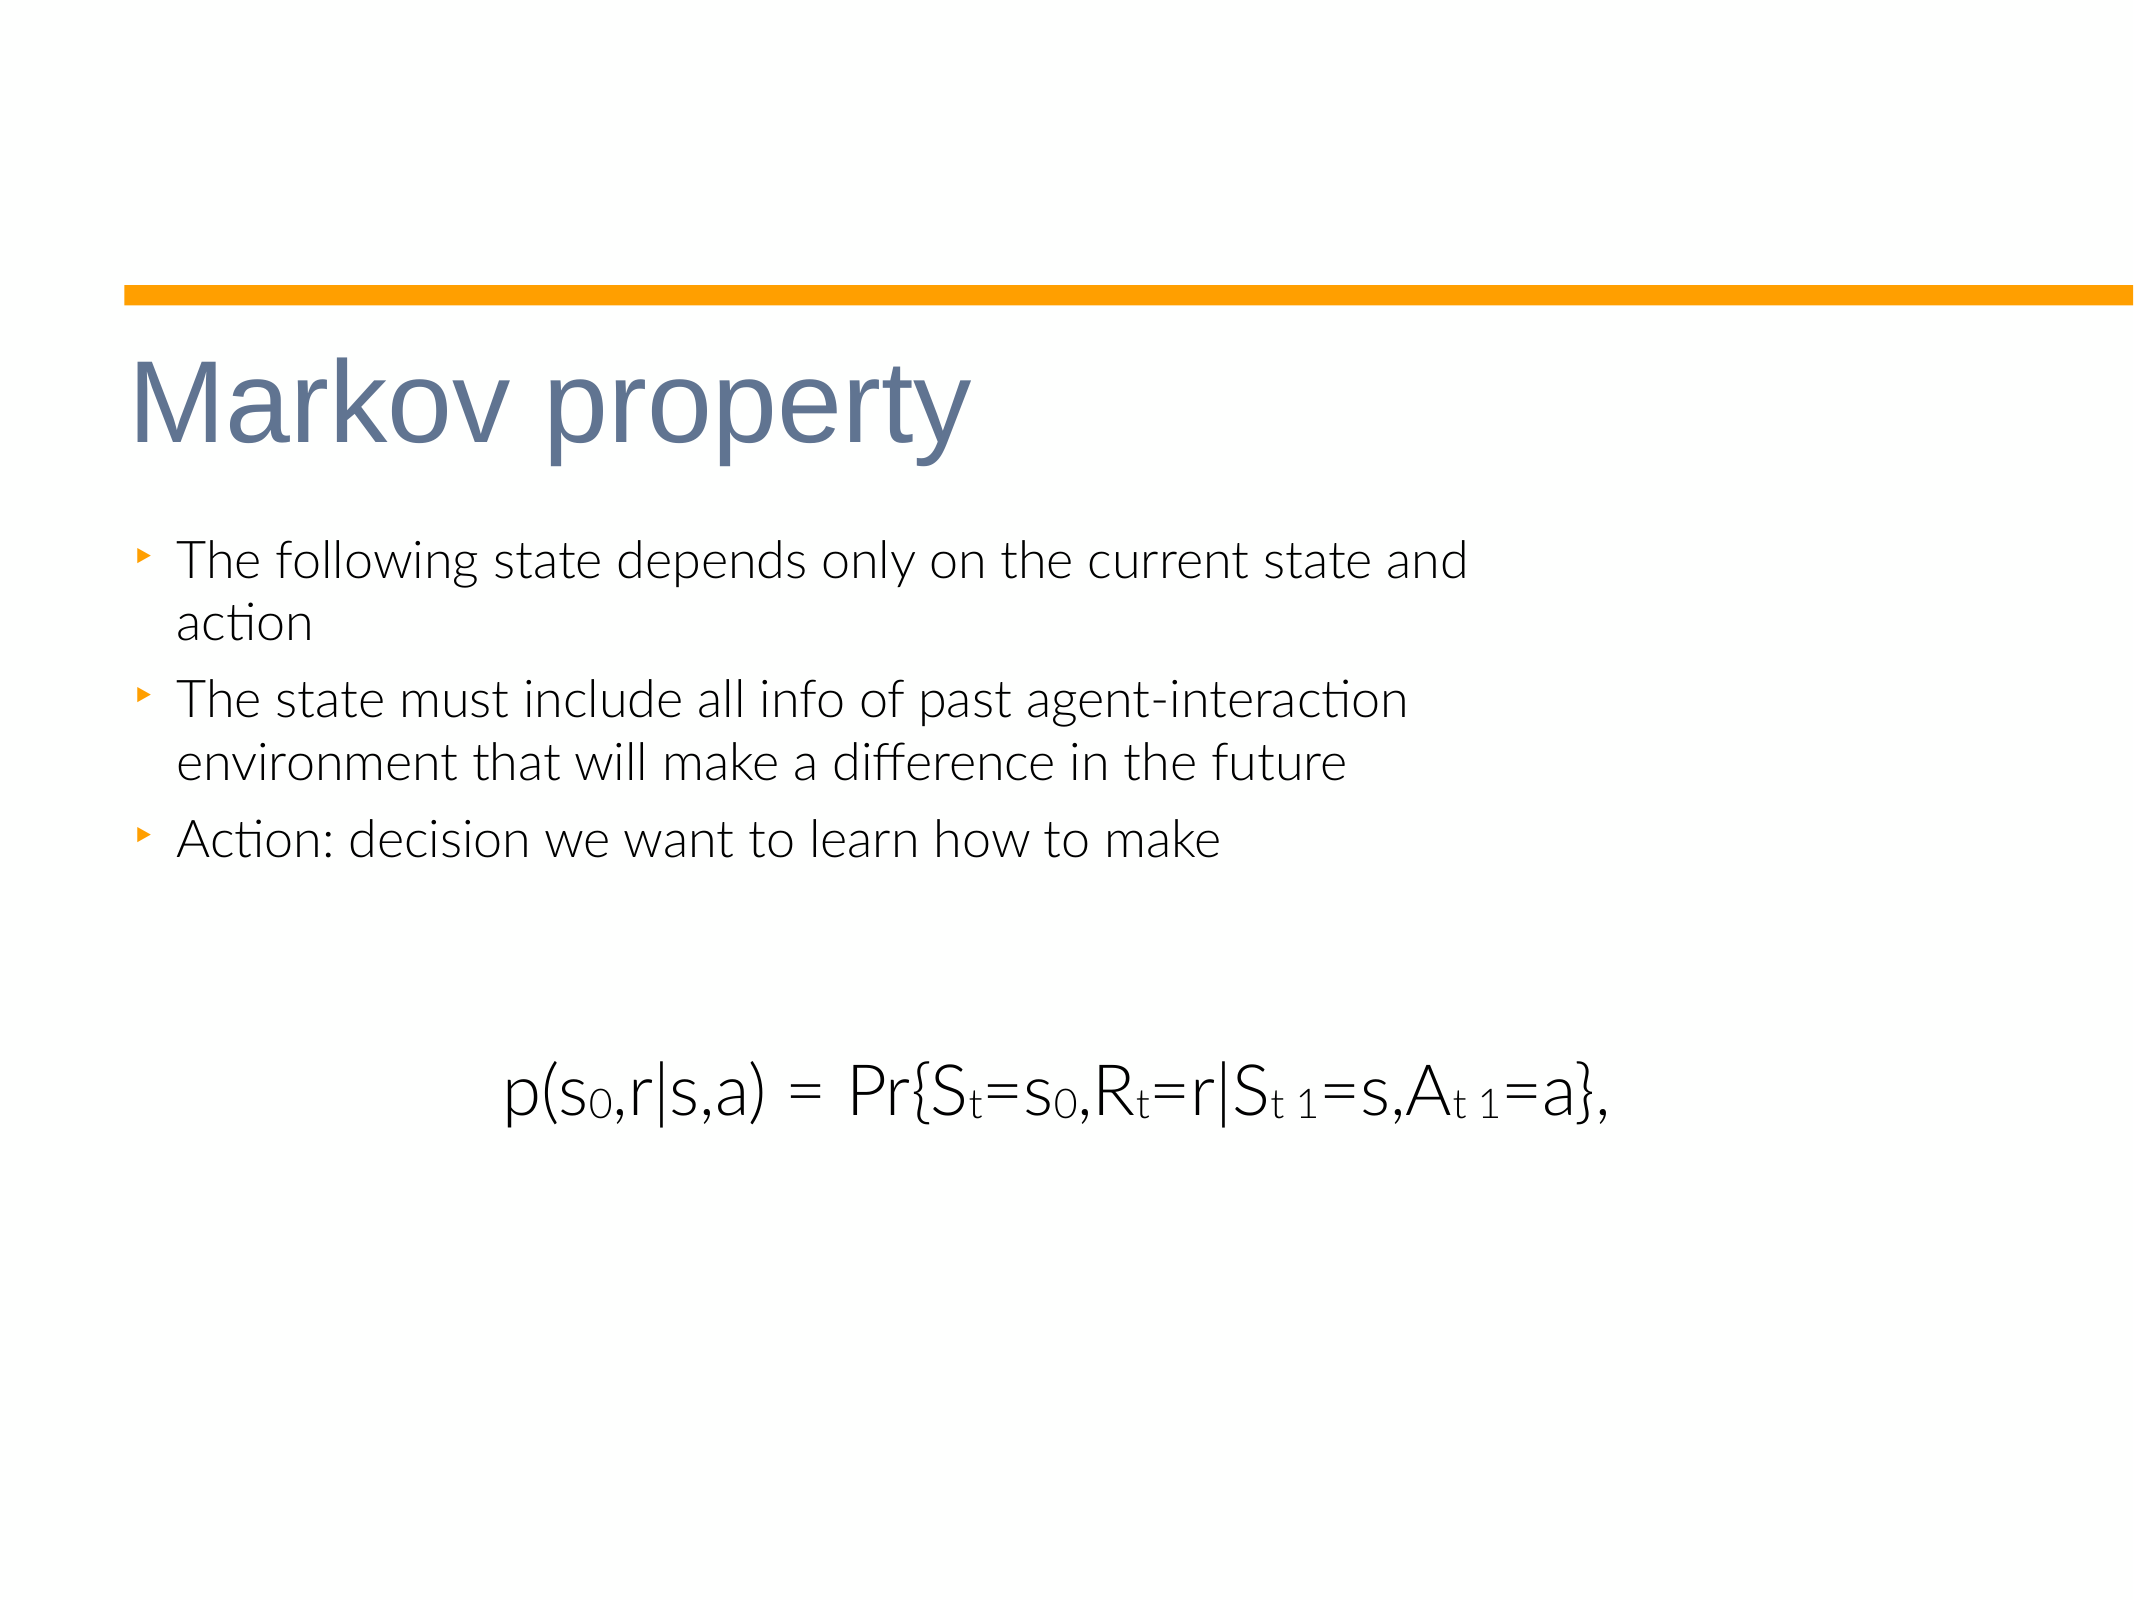

Markov property
The following state depends only on the current state and action
The state must include all info of past agent-interaction environment that will make a difference in the future
Action: decision we want to learn how to make
p(s0,r|s,a) = Pr{St=s0,Rt=r|St 1=s,At 1=a},